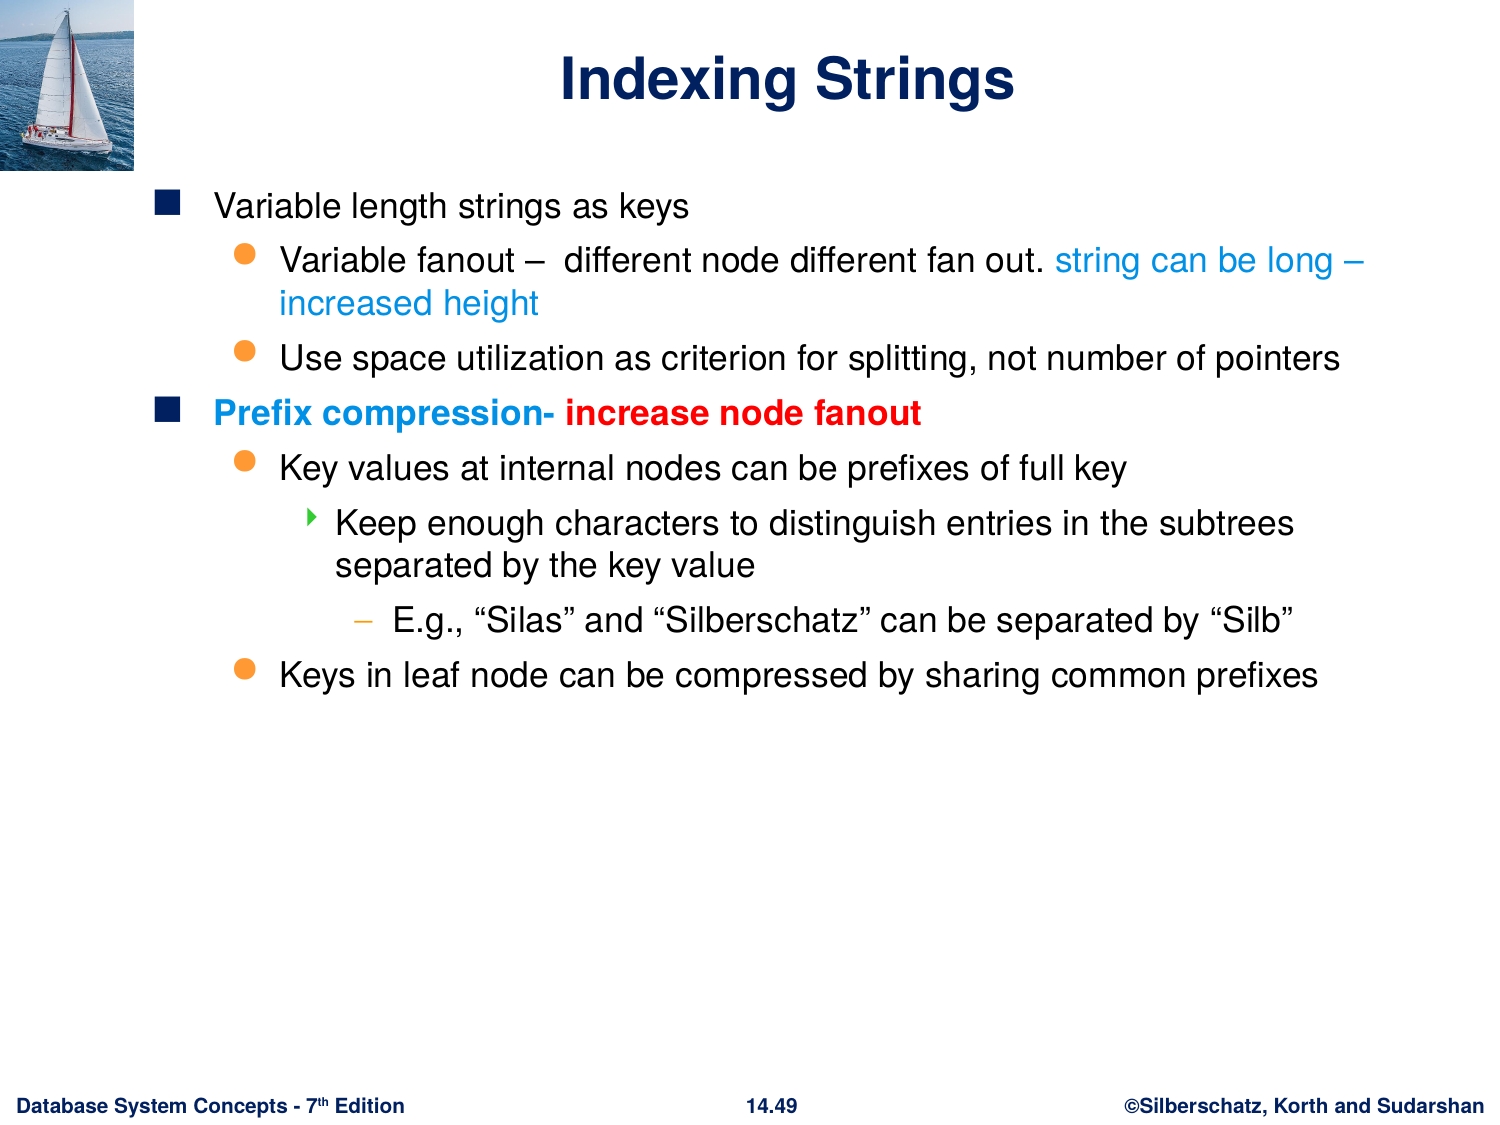

# Indexing Strings
Variable length strings as keys
Variable fanout –  different node different fan out. string can be long – increased height
Use space utilization as criterion for splitting, not number of pointers
Prefix compression- increase node fanout
Key values at internal nodes can be prefixes of full key
Keep enough characters to distinguish entries in the subtrees separated by the key value
E.g., “Silas” and “Silberschatz” can be separated by “Silb”
Keys in leaf node can be compressed by sharing common prefixes